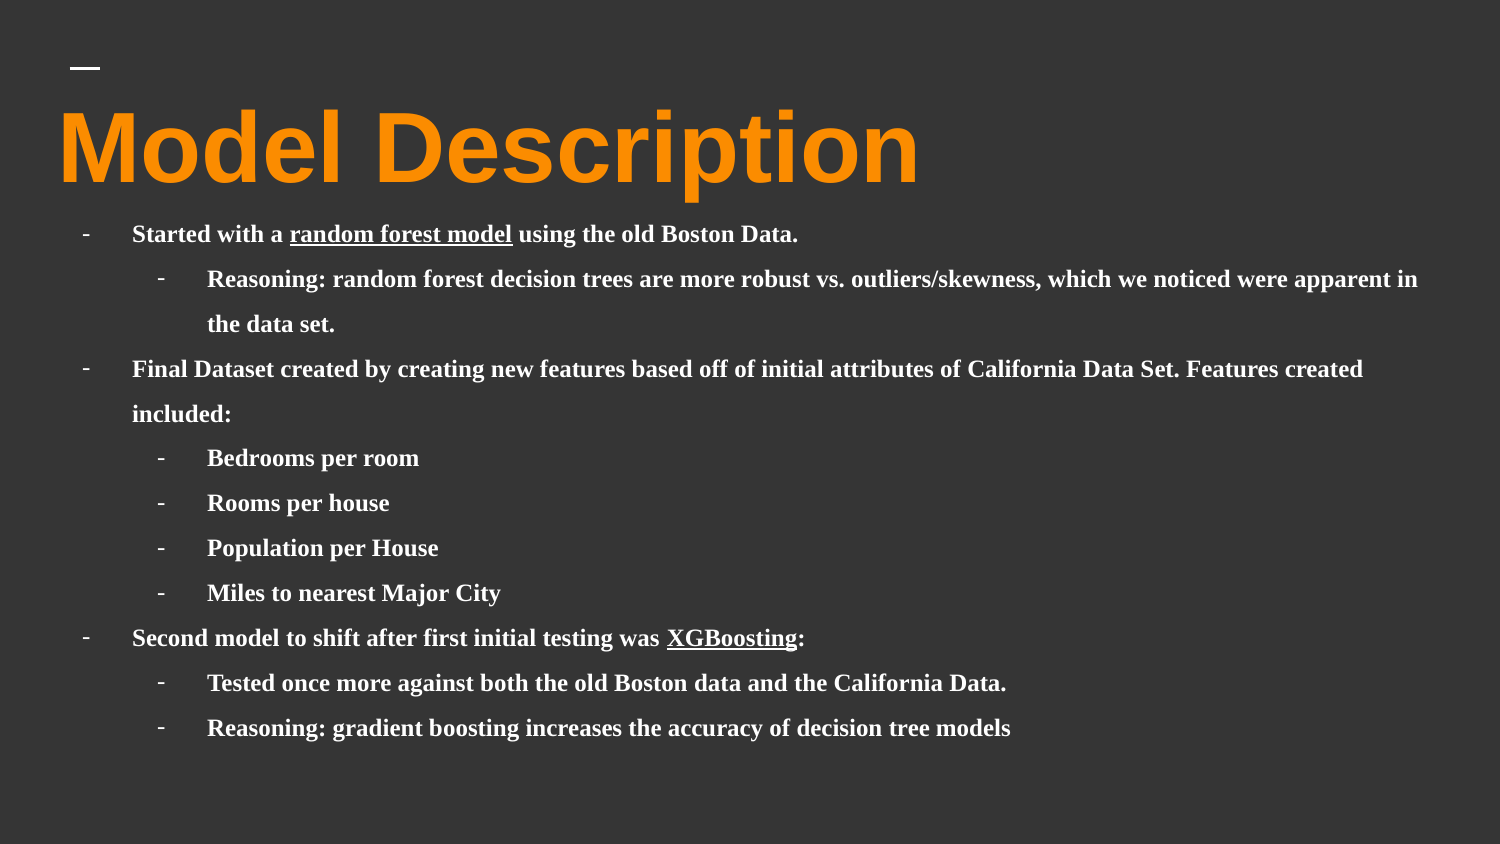

# Model Description
Started with a random forest model using the old Boston Data.
Reasoning: random forest decision trees are more robust vs. outliers/skewness, which we noticed were apparent in the data set.
Final Dataset created by creating new features based off of initial attributes of California Data Set. Features created included:
Bedrooms per room
Rooms per house
Population per House
Miles to nearest Major City
Second model to shift after first initial testing was XGBoosting:
Tested once more against both the old Boston data and the California Data.
Reasoning: gradient boosting increases the accuracy of decision tree models